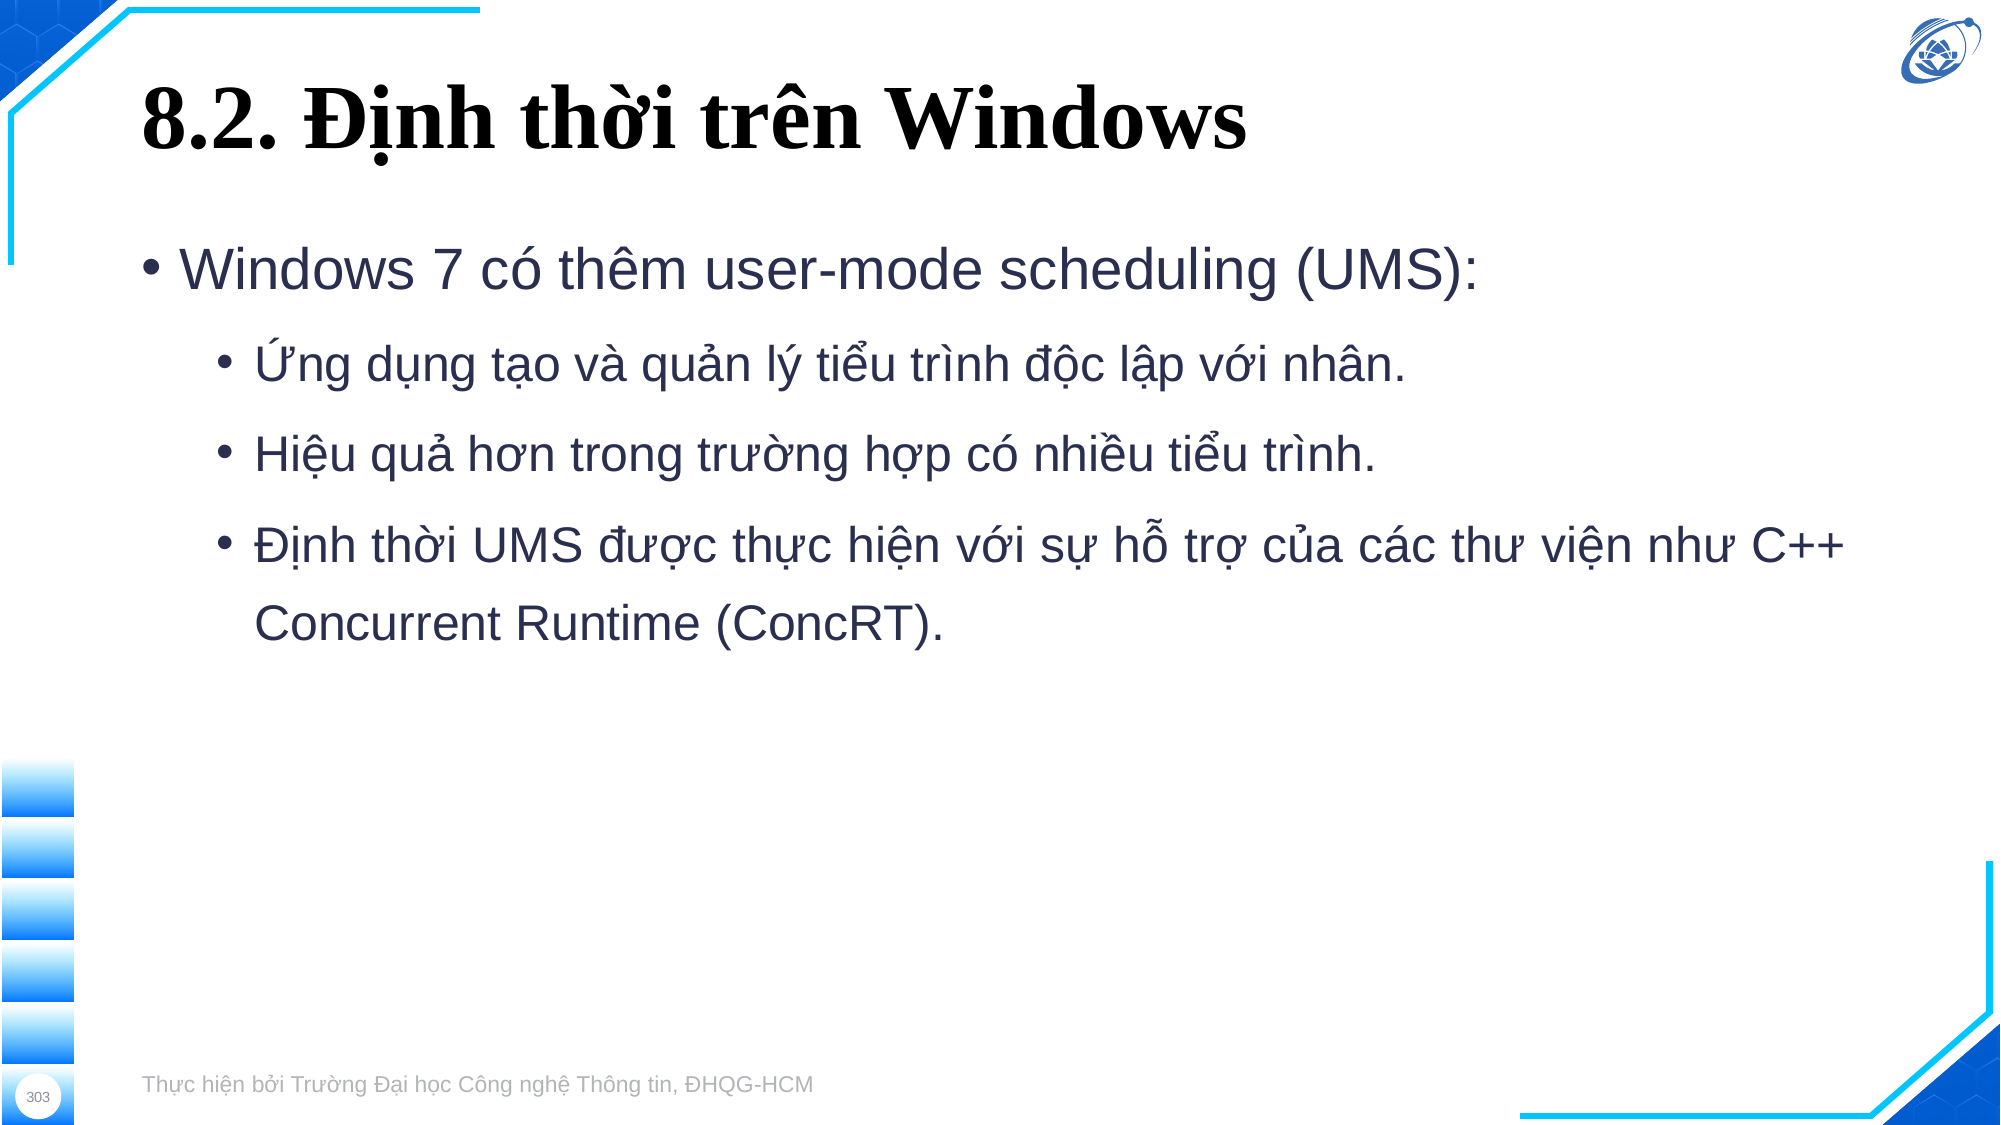

# 8.2. Định thời trên Windows
Windows 7 có thêm user-mode scheduling (UMS):
Ứng dụng tạo và quản lý tiểu trình độc lập với nhân.
Hiệu quả hơn trong trường hợp có nhiều tiểu trình.
Định thời UMS được thực hiện với sự hỗ trợ của các thư viện như C++ Concurrent Runtime (ConcRT).
Thực hiện bởi Trường Đại học Công nghệ Thông tin, ĐHQG-HCM
303